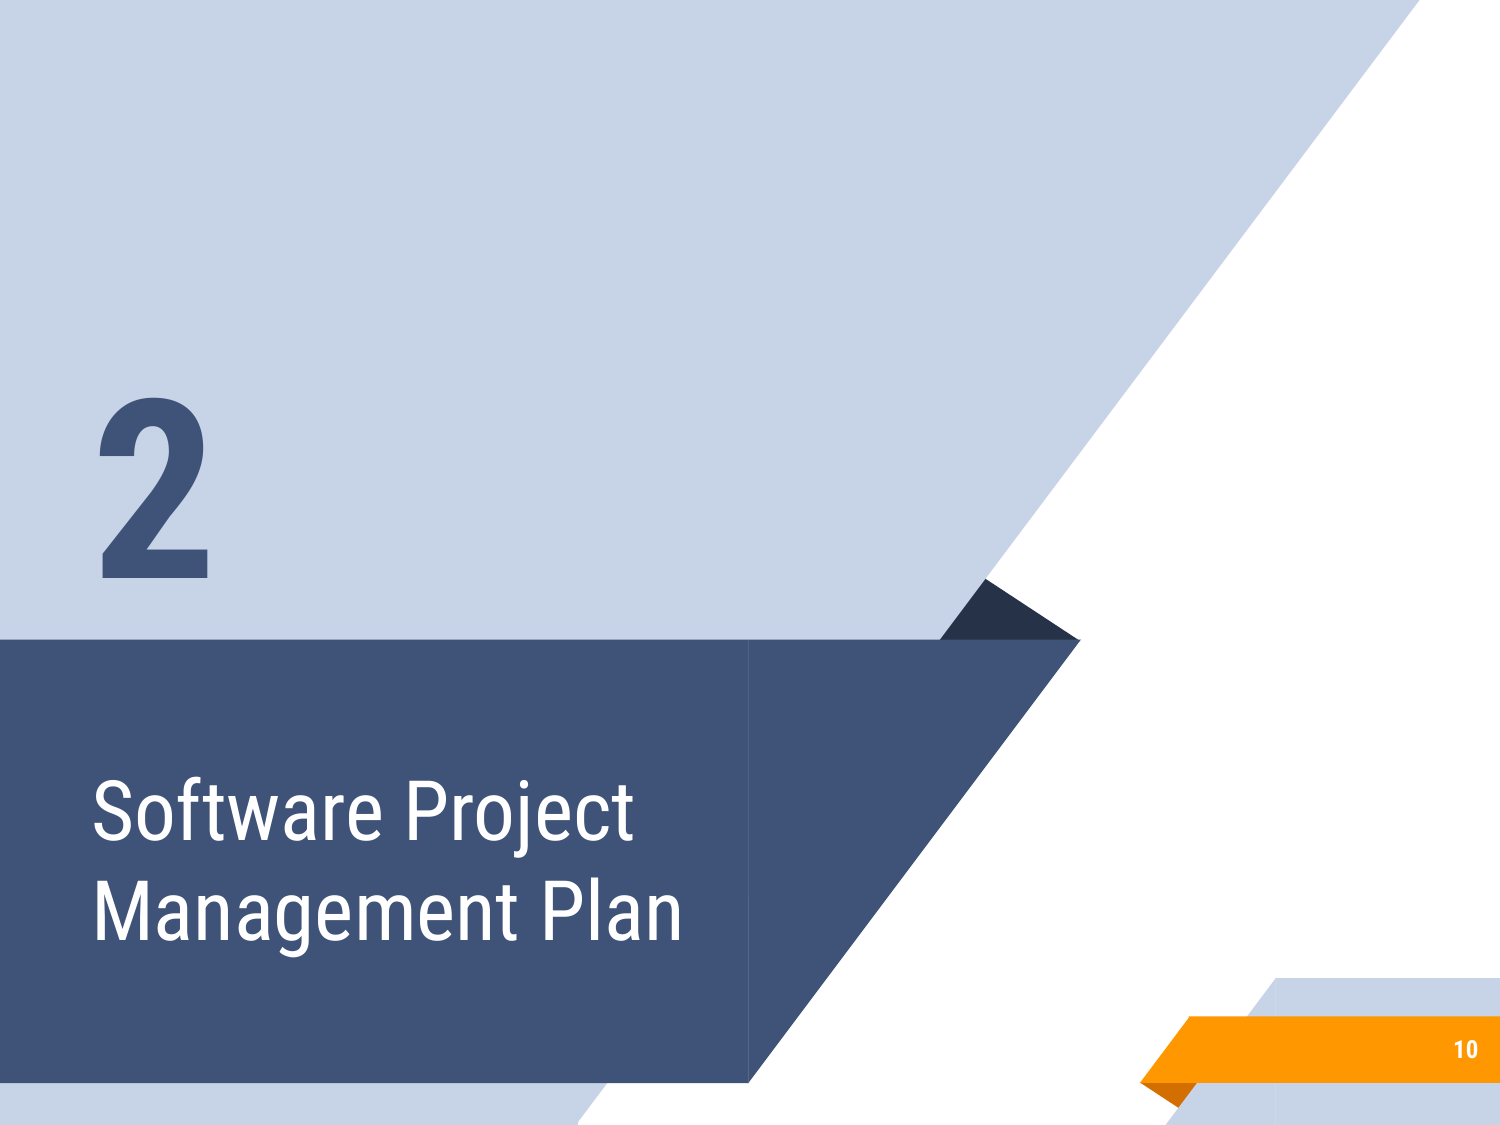

2
# Software Project Management Plan

10